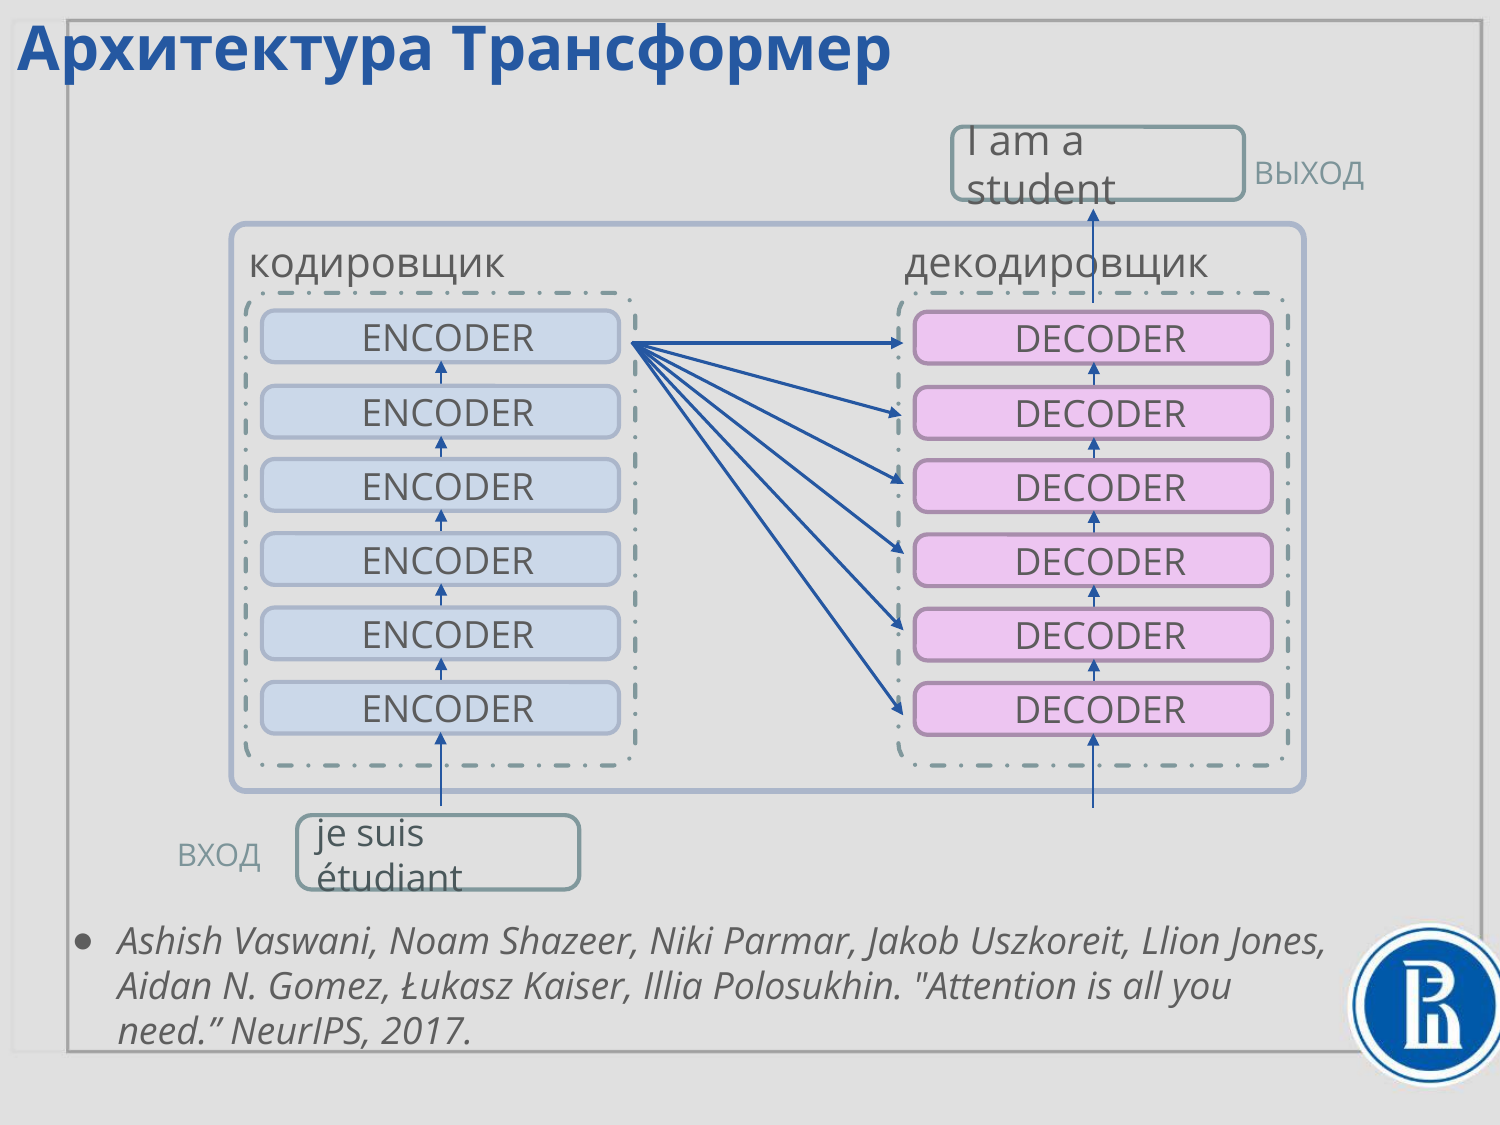

Архитектура Трансформер

I am a student
ВЫХОД

кодировщик
декодировщик

ENCODER
DECODER

ENCODER
DECODER

ENCODER
DECODER

ENCODER
DECODER

ENCODER
DECODER

ENCODER

DECODER

je suis étudiant
ВХОД
Ashish Vaswani, Noam Shazeer, Niki Parmar, Jakob Uszkoreit, Llion Jones, Aidan N. Gomez, Łukasz Kaiser, Illia Polosukhin. "Attention is all you need.” NeurIPS, 2017.